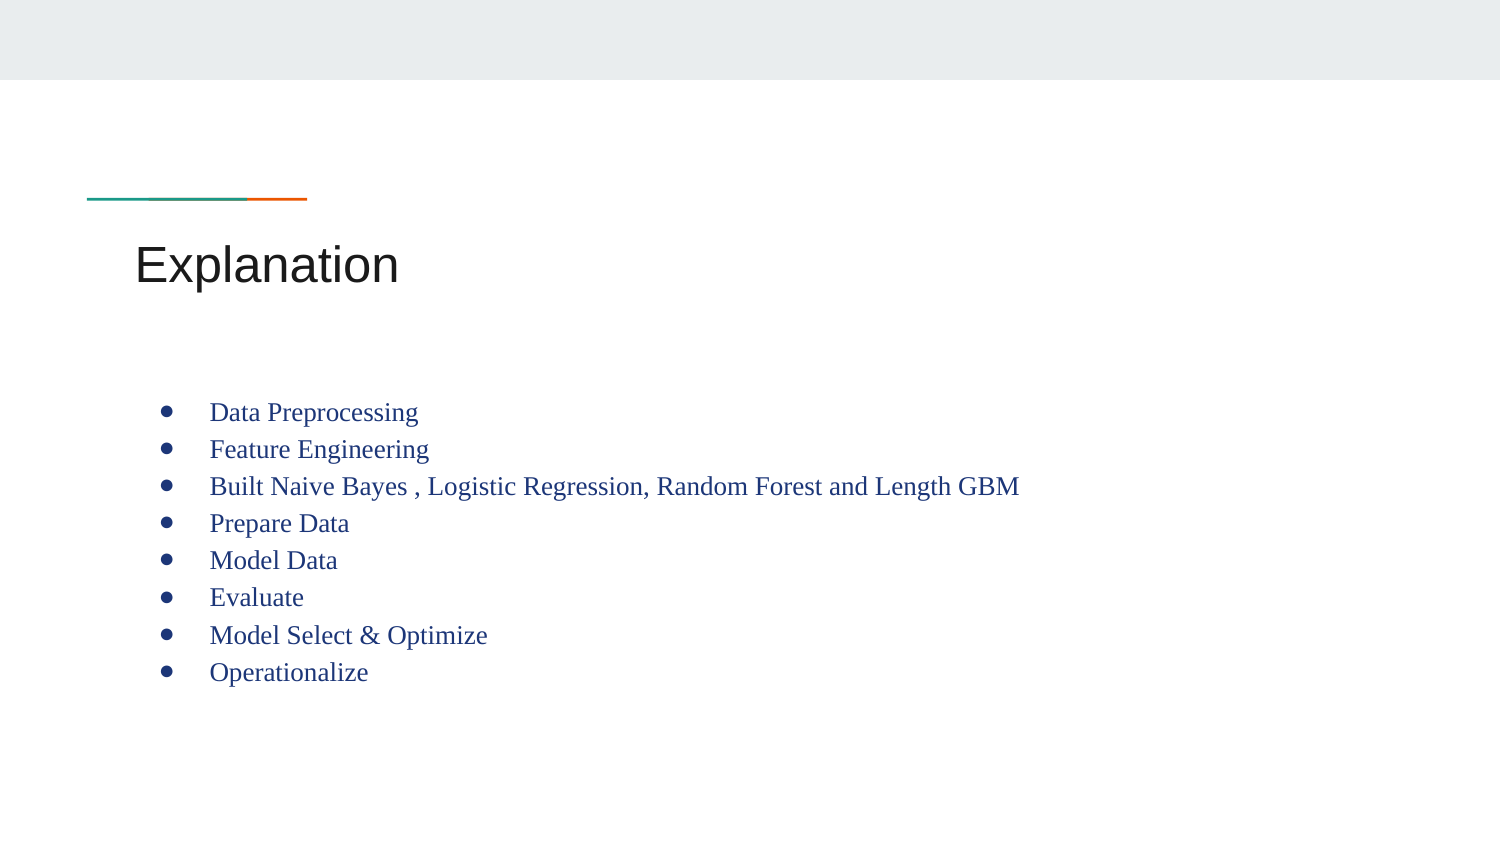

# Explanation

Data Preprocessing
Feature Engineering
Built Naive Bayes , Logistic Regression, Random Forest and Length GBM
Prepare Data
Model Data
Evaluate
Model Select & Optimize
Operationalize